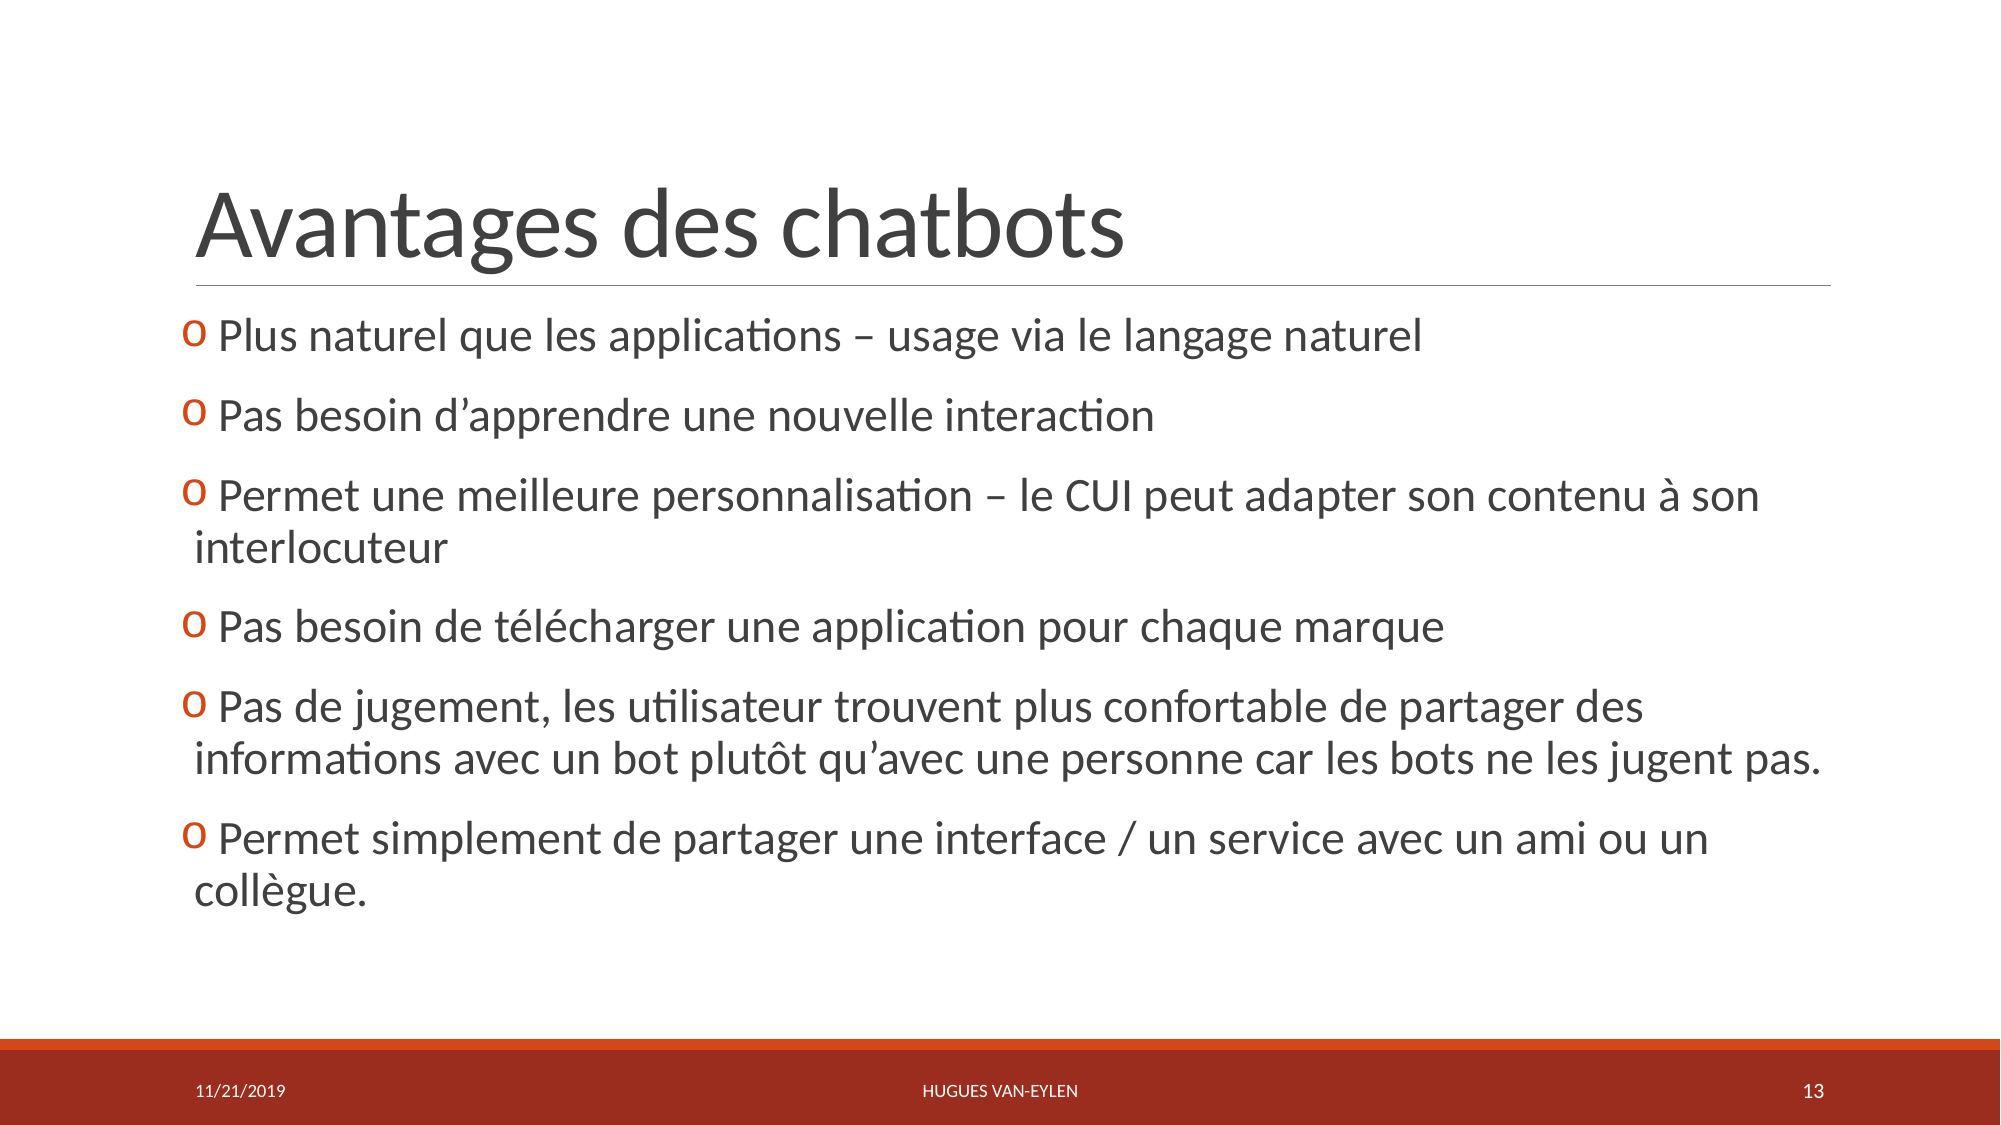

# Avantages des chatbots
 Plus naturel que les applications – usage via le langage naturel
 Pas besoin d’apprendre une nouvelle interaction
 Permet une meilleure personnalisation – le CUI peut adapter son contenu à son interlocuteur
 Pas besoin de télécharger une application pour chaque marque
 Pas de jugement, les utilisateur trouvent plus confortable de partager des informations avec un bot plutôt qu’avec une personne car les bots ne les jugent pas.
 Permet simplement de partager une interface / un service avec un ami ou un collègue.
11/21/2019
Hugues Van-Eylen
13